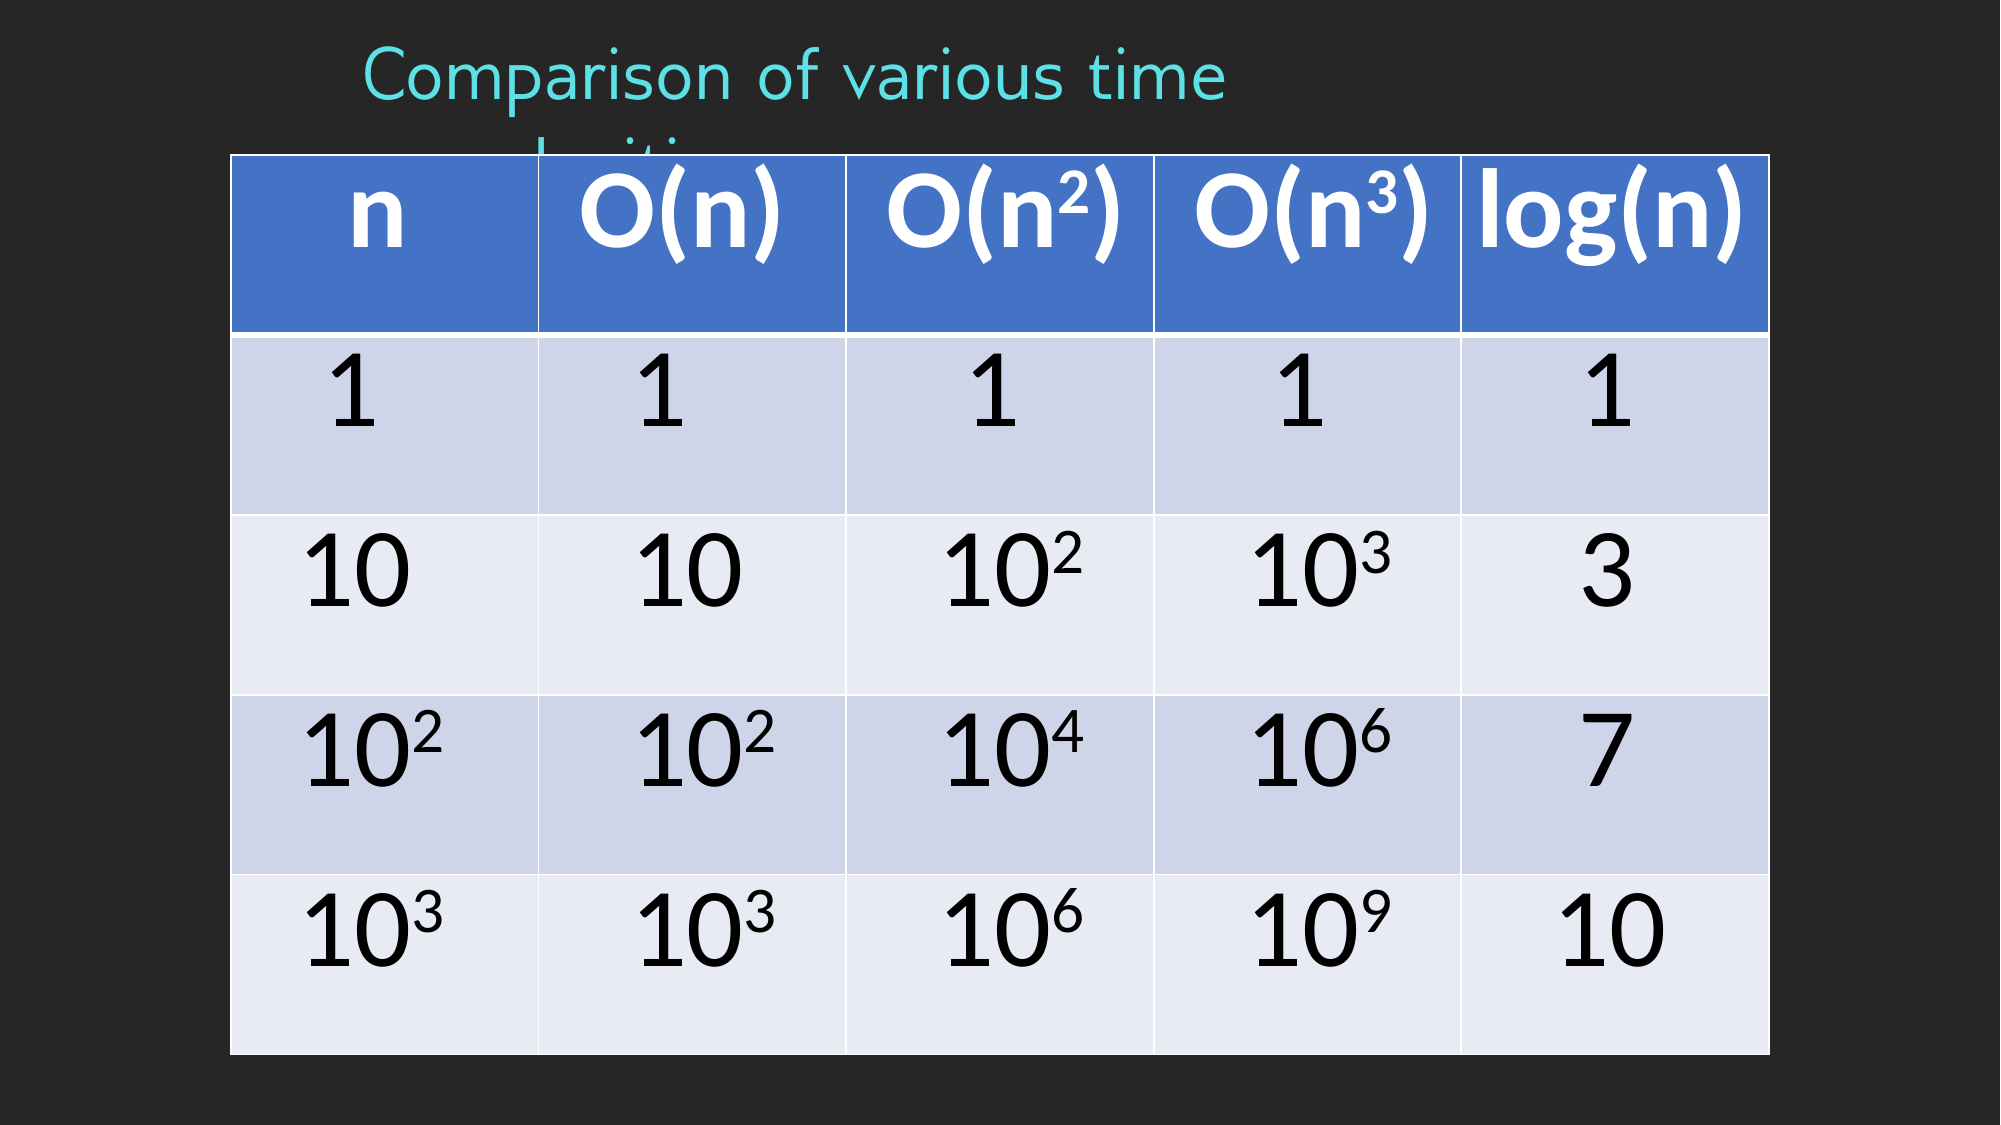

Comparison of various time complexities
| n | O(n) | O(n2) | O(n3) | log(n) |
| --- | --- | --- | --- | --- |
| 1 | 1 | 1 | 1 | 1 |
| 10 | 10 | 102 | 103 | 3 |
| 102 | 102 | 104 | 106 | 7 |
| 103 | 103 | 106 | 109 | 10 |